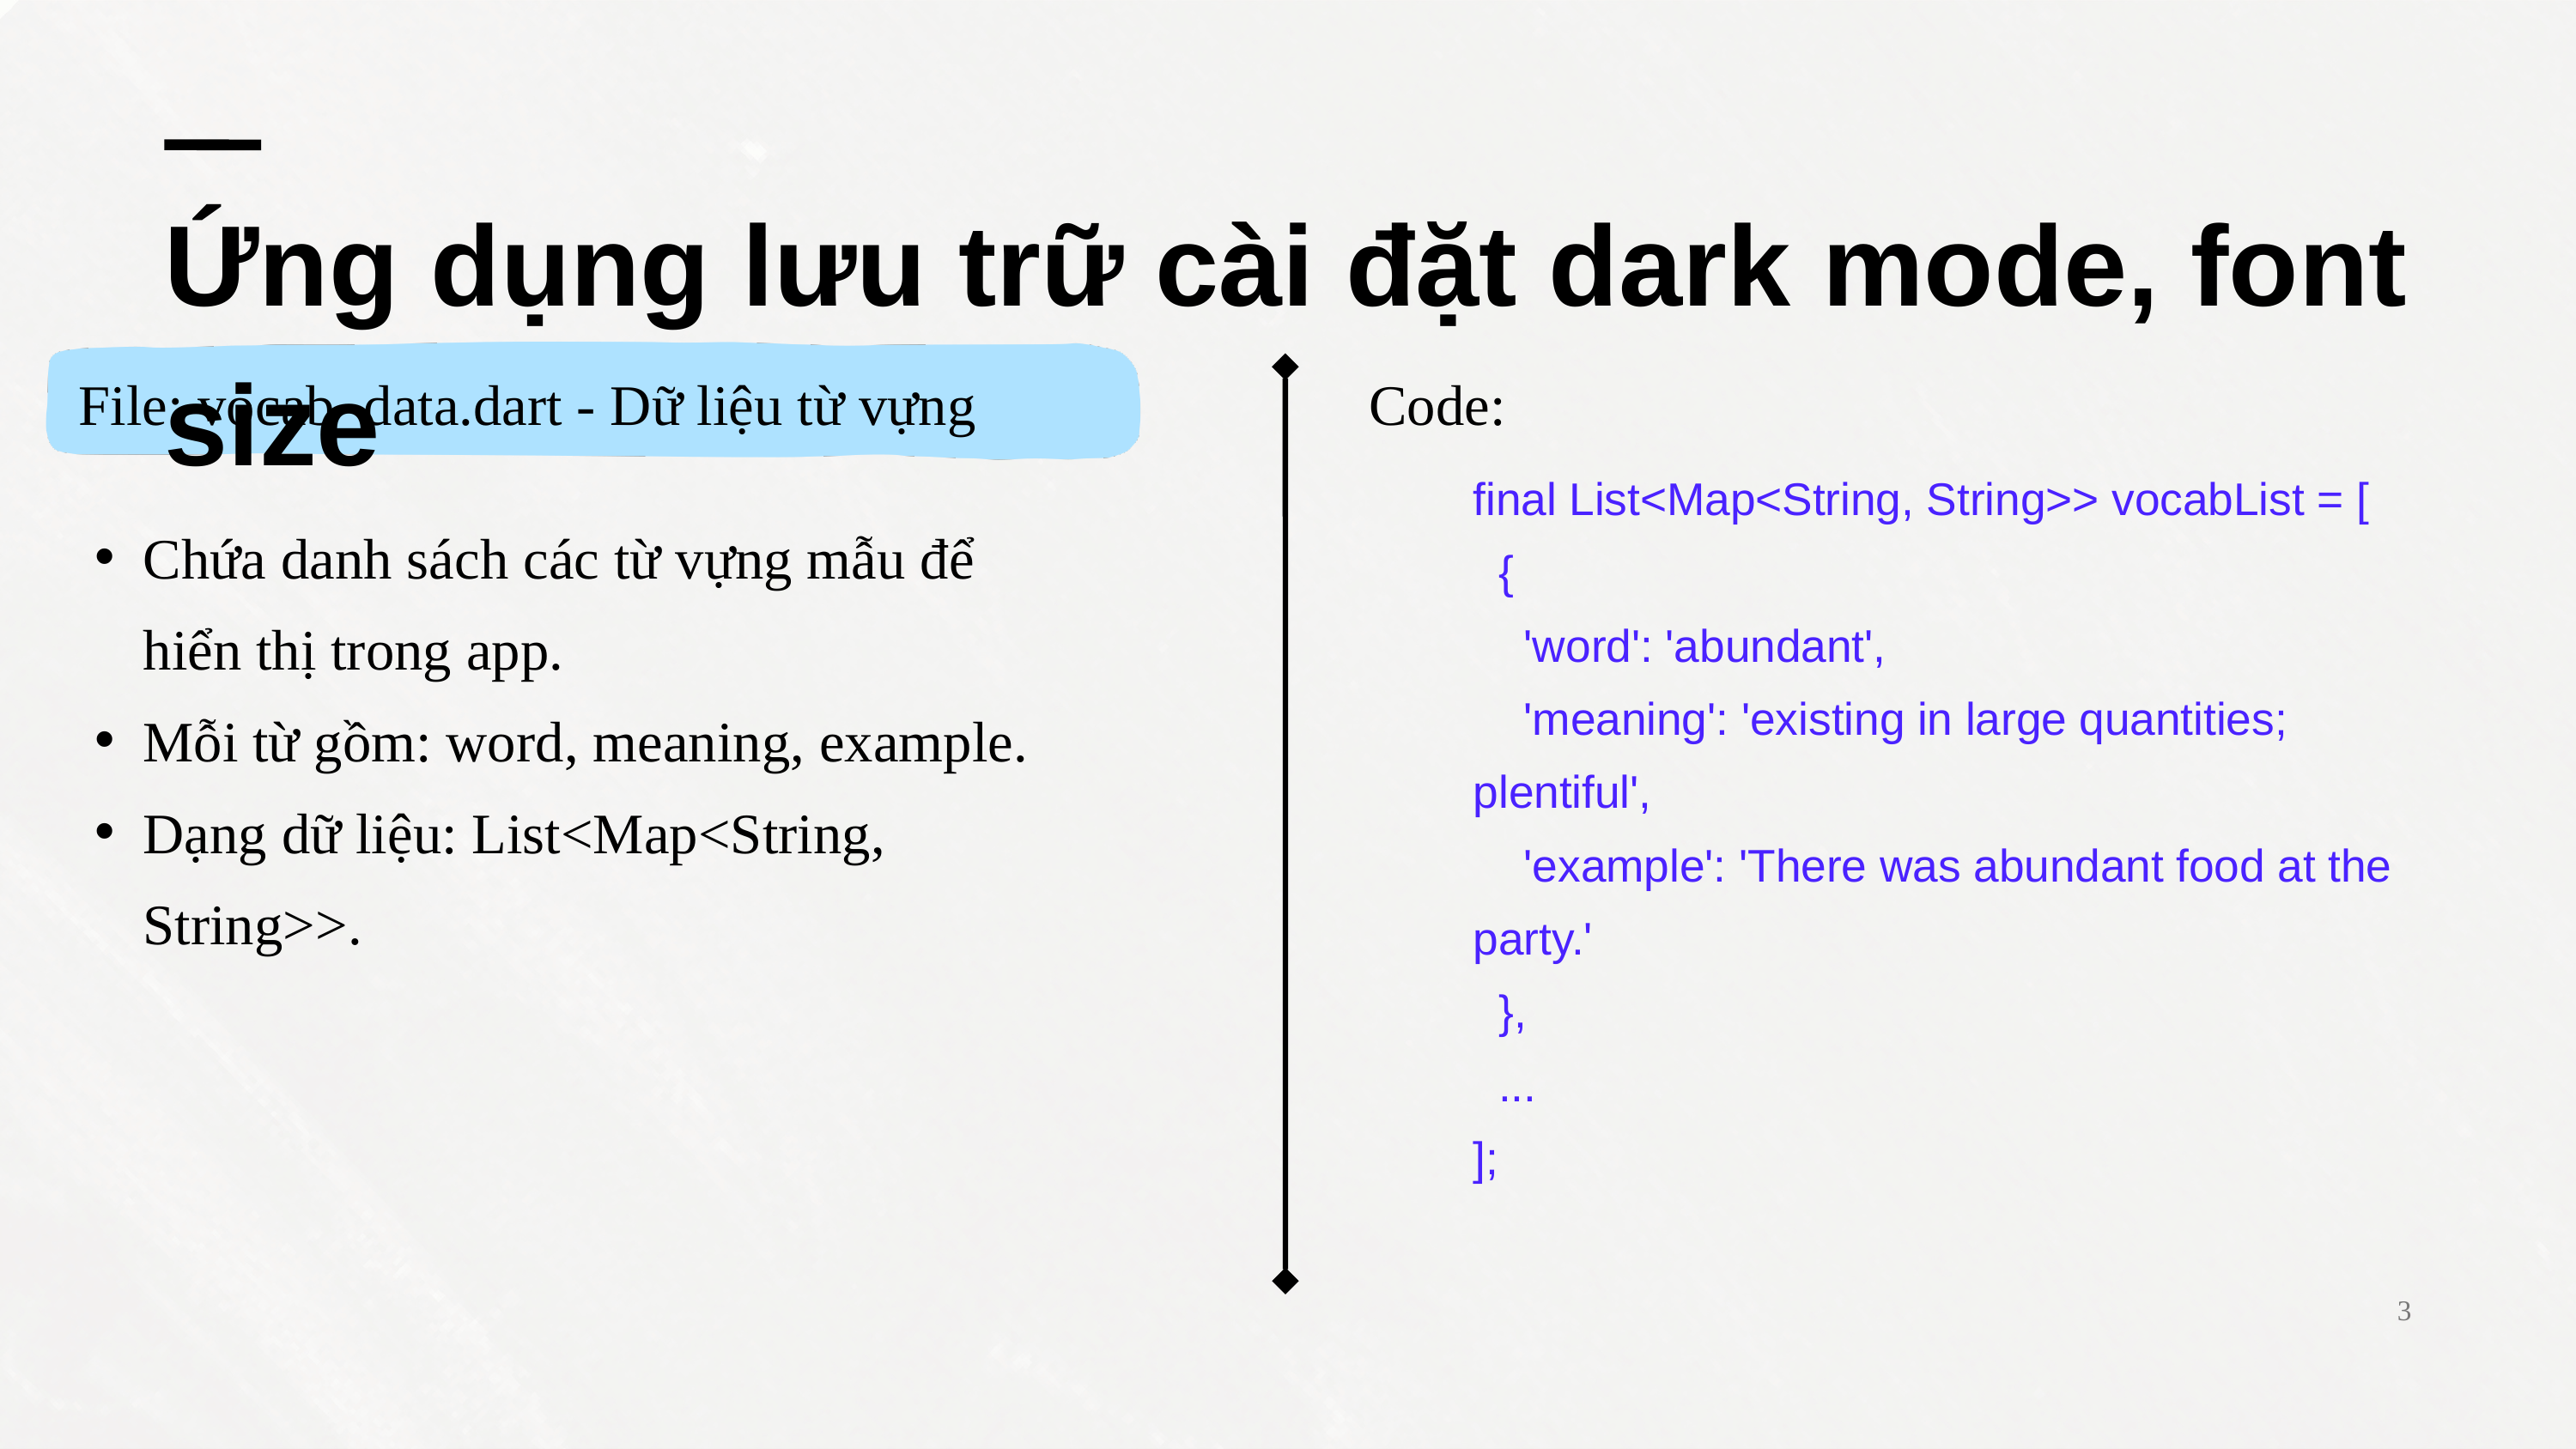

Ứng dụng lưu trữ cài đặt dark mode, font size

File: vocab_data.dart - Dữ liệu từ vựng
Code:

final List<Map<String, String>> vocabList = [
  {
    'word': 'abundant',
    'meaning': 'existing in large quantities; plentiful',
    'example': 'There was abundant food at the party.'
  },
  ...
];

Chứa danh sách các từ vựng mẫu để hiển thị trong app.
Mỗi từ gồm: word, meaning, example.
Dạng dữ liệu: List<Map<String, String>>.

3